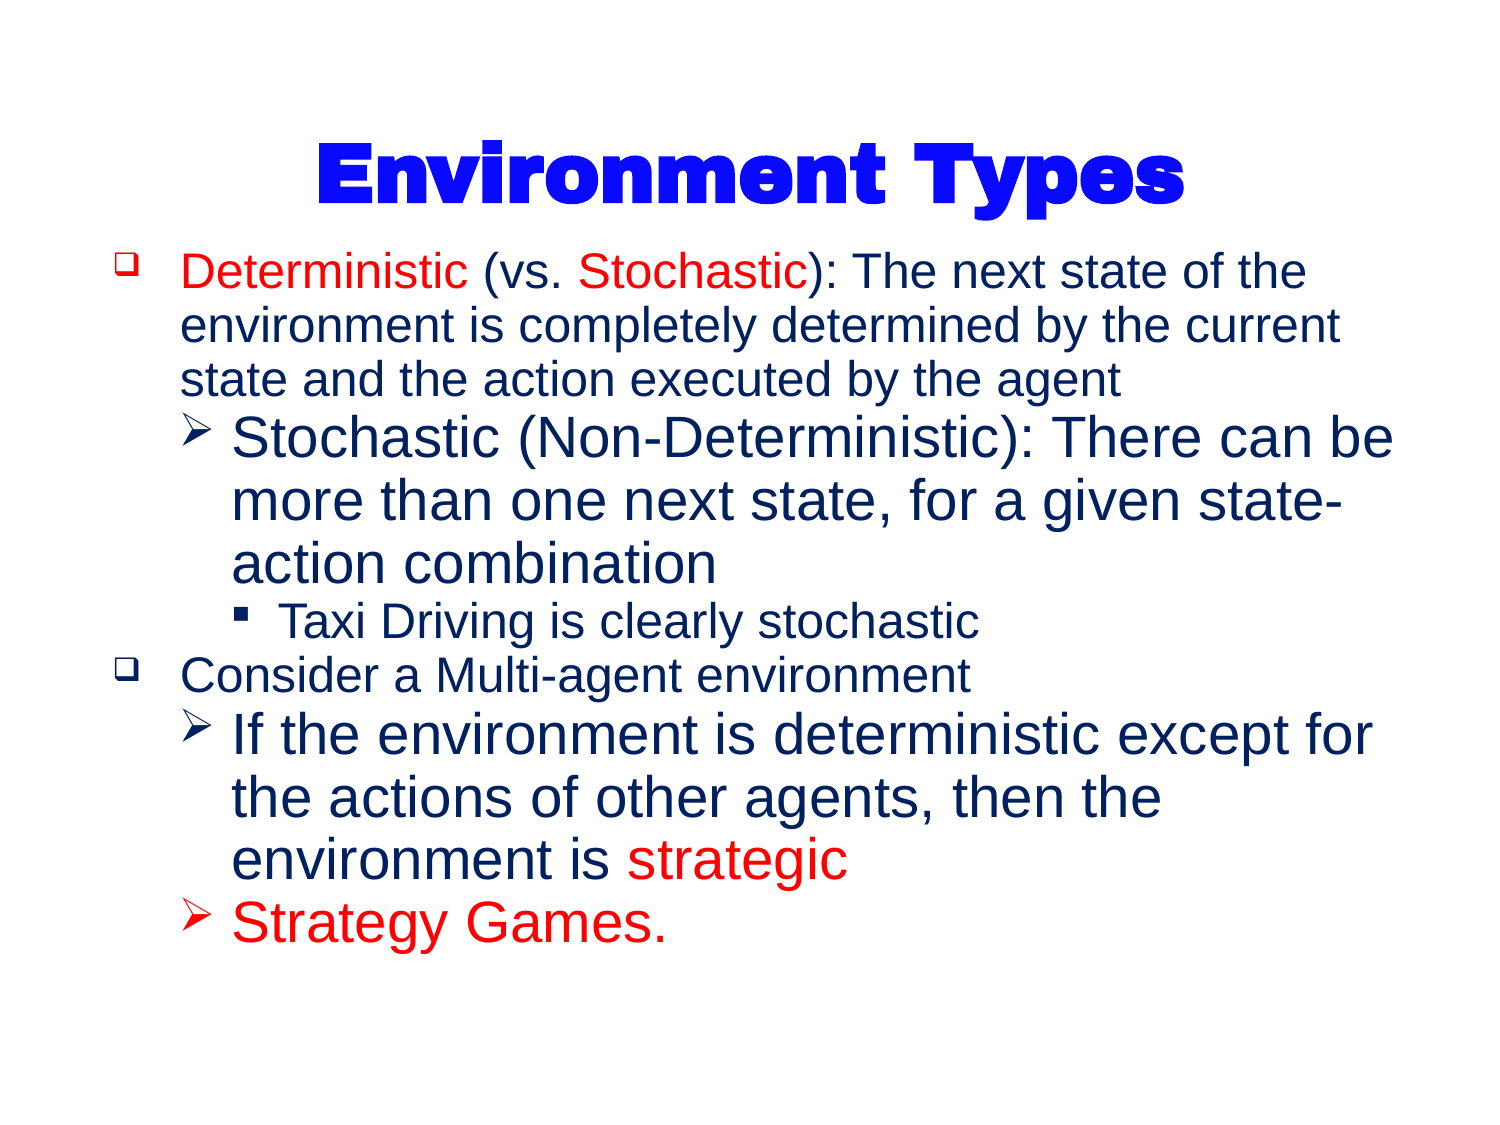

Environment Types

Deterministic (vs. Stochastic): The next state of the environment is completely determined by the current state and the action executed by the agent
Stochastic (Non-Deterministic): There can be more than one next state, for a given state-action combination
Taxi Driving is clearly stochastic
Consider a Multi-agent environment
If the environment is deterministic except for the actions of other agents, then the environment is strategic
Strategy Games.